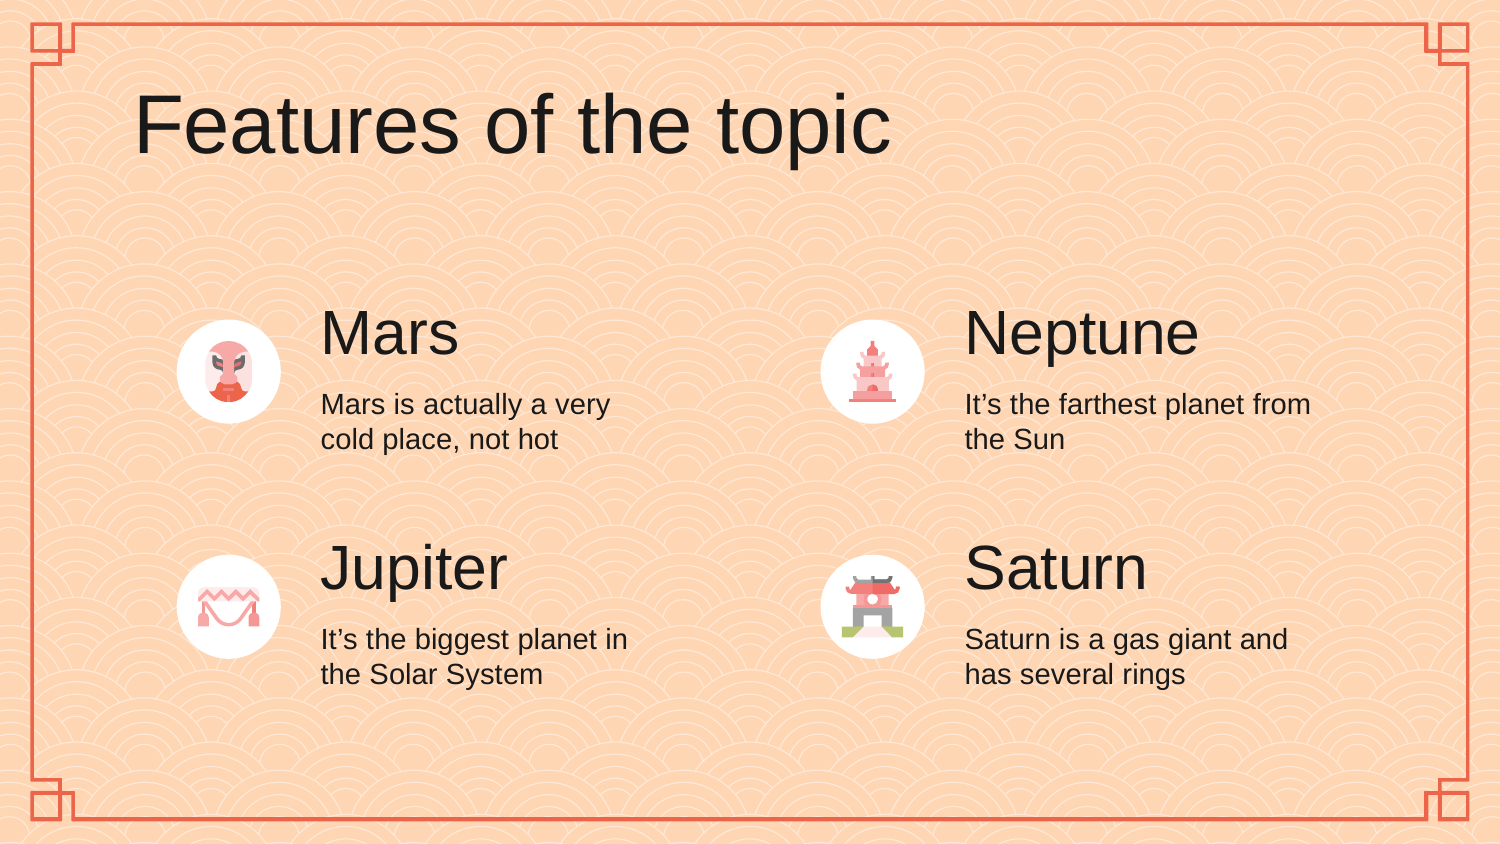

Features of the topic
# Mars
Neptune

Mars is actually a very cold place, not hot
It’s the farthest planet from the Sun
Jupiter
Saturn

It’s the biggest planet in the Solar System
Saturn is a gas giant and has several rings